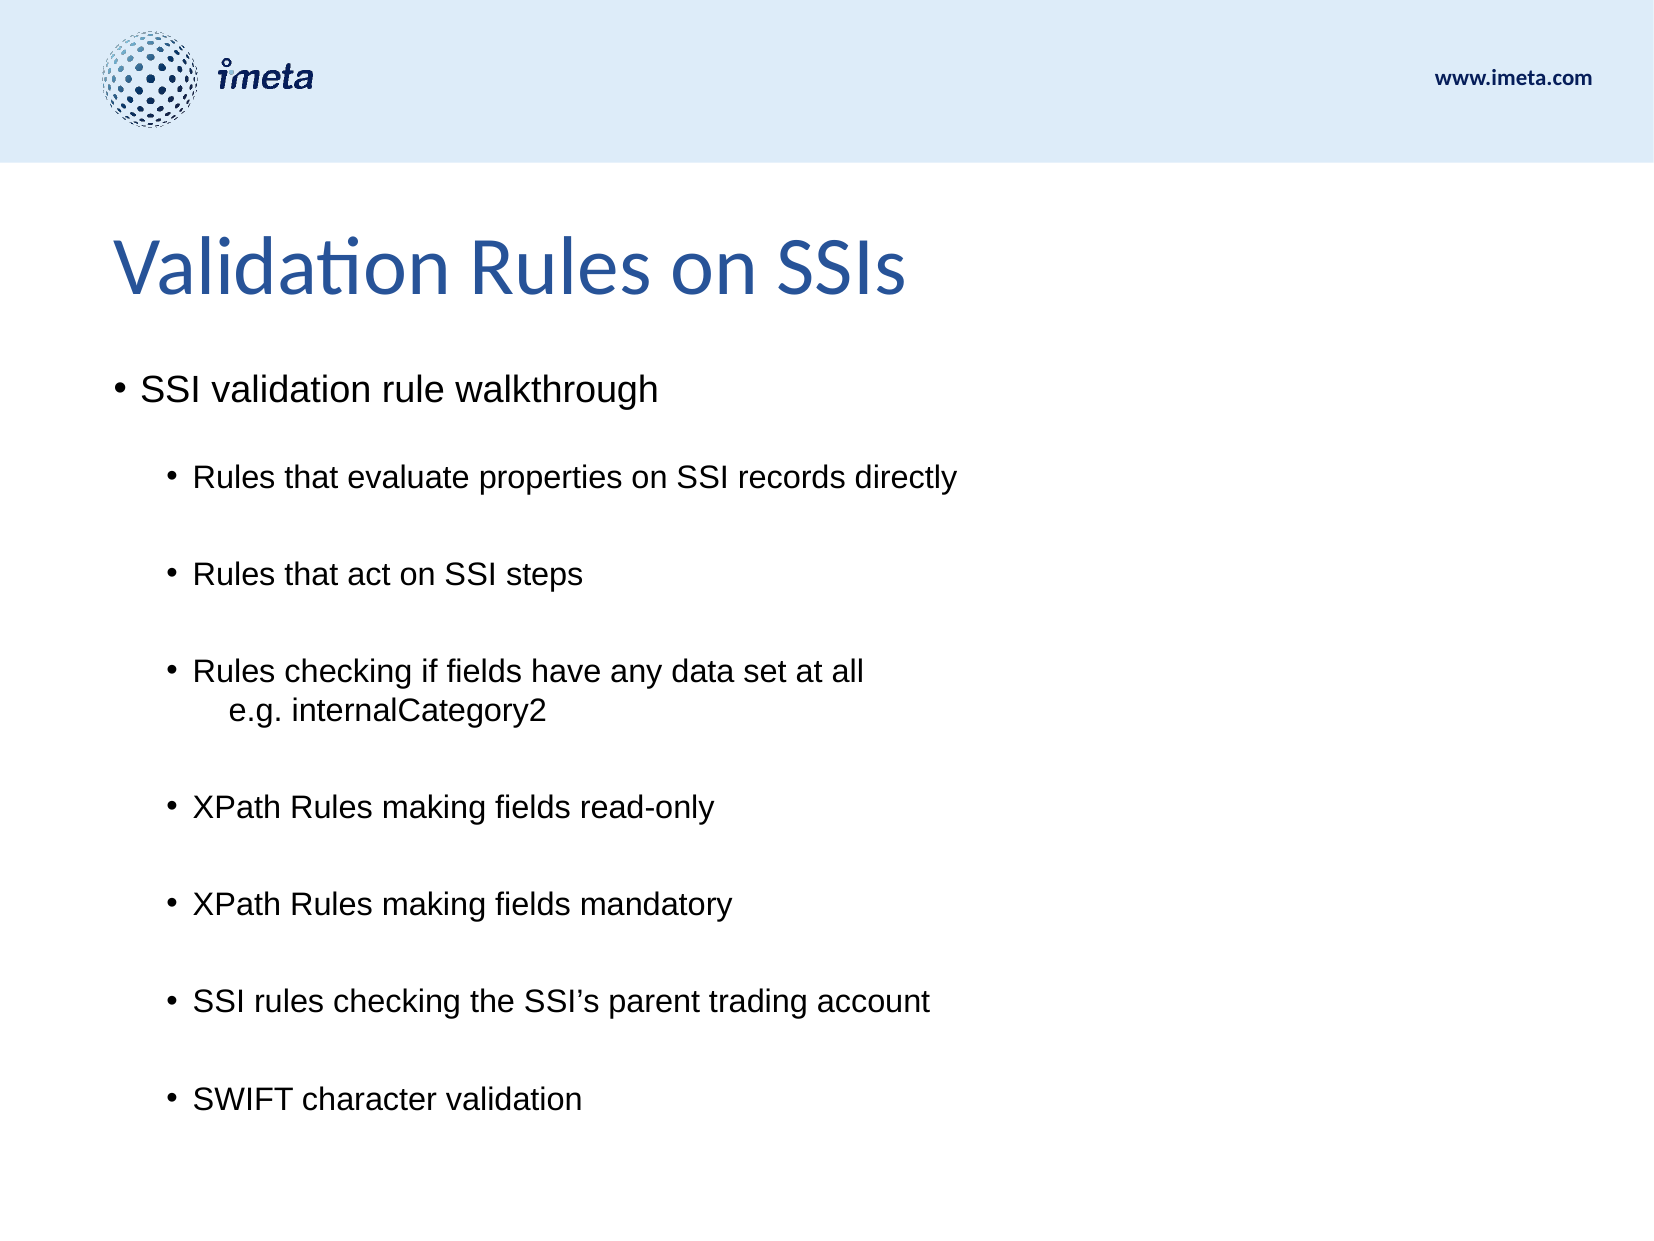

# Validation Rules on SSIs
SSI validation rule walkthrough

Rules that evaluate properties on SSI records directly

Rules that act on SSI steps

Rules checking if fields have any data set at all
    e.g. internalCategory2

XPath Rules making fields read-only

XPath Rules making fields mandatory

SSI rules checking the SSI’s parent trading account

SWIFT character validation